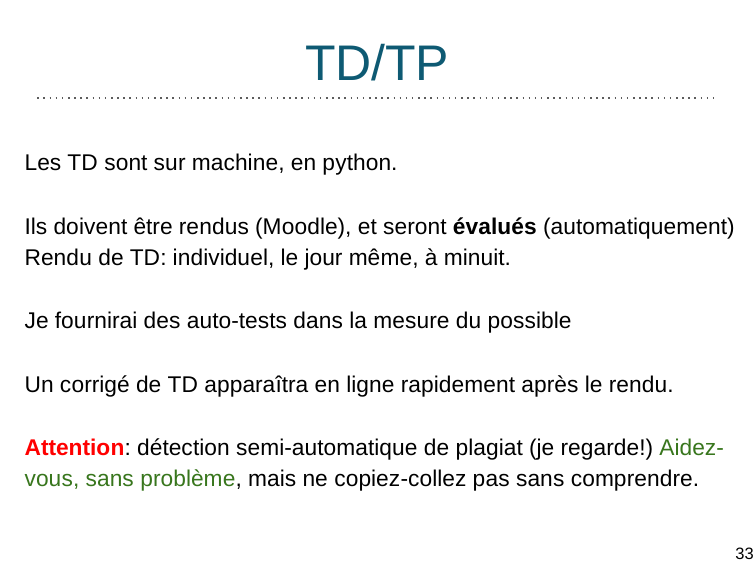

# TD/TP
Etapes d’un projet de datamining

Les TD sont sur machine, en python.

Ils doivent être rendus (Moodle), et seront évalués (automatiquement)
Rendu de TD: individuel, le jour même, à minuit.

Je fournirai des auto-tests dans la mesure du possible

Un corrigé de TD apparaîtra en ligne rapidement après le rendu.

Attention: détection semi-automatique de plagiat (je regarde!) Aidez-vous, sans problème, mais ne copiez-collez pas sans comprendre.
1

2

3

4

5

6

33